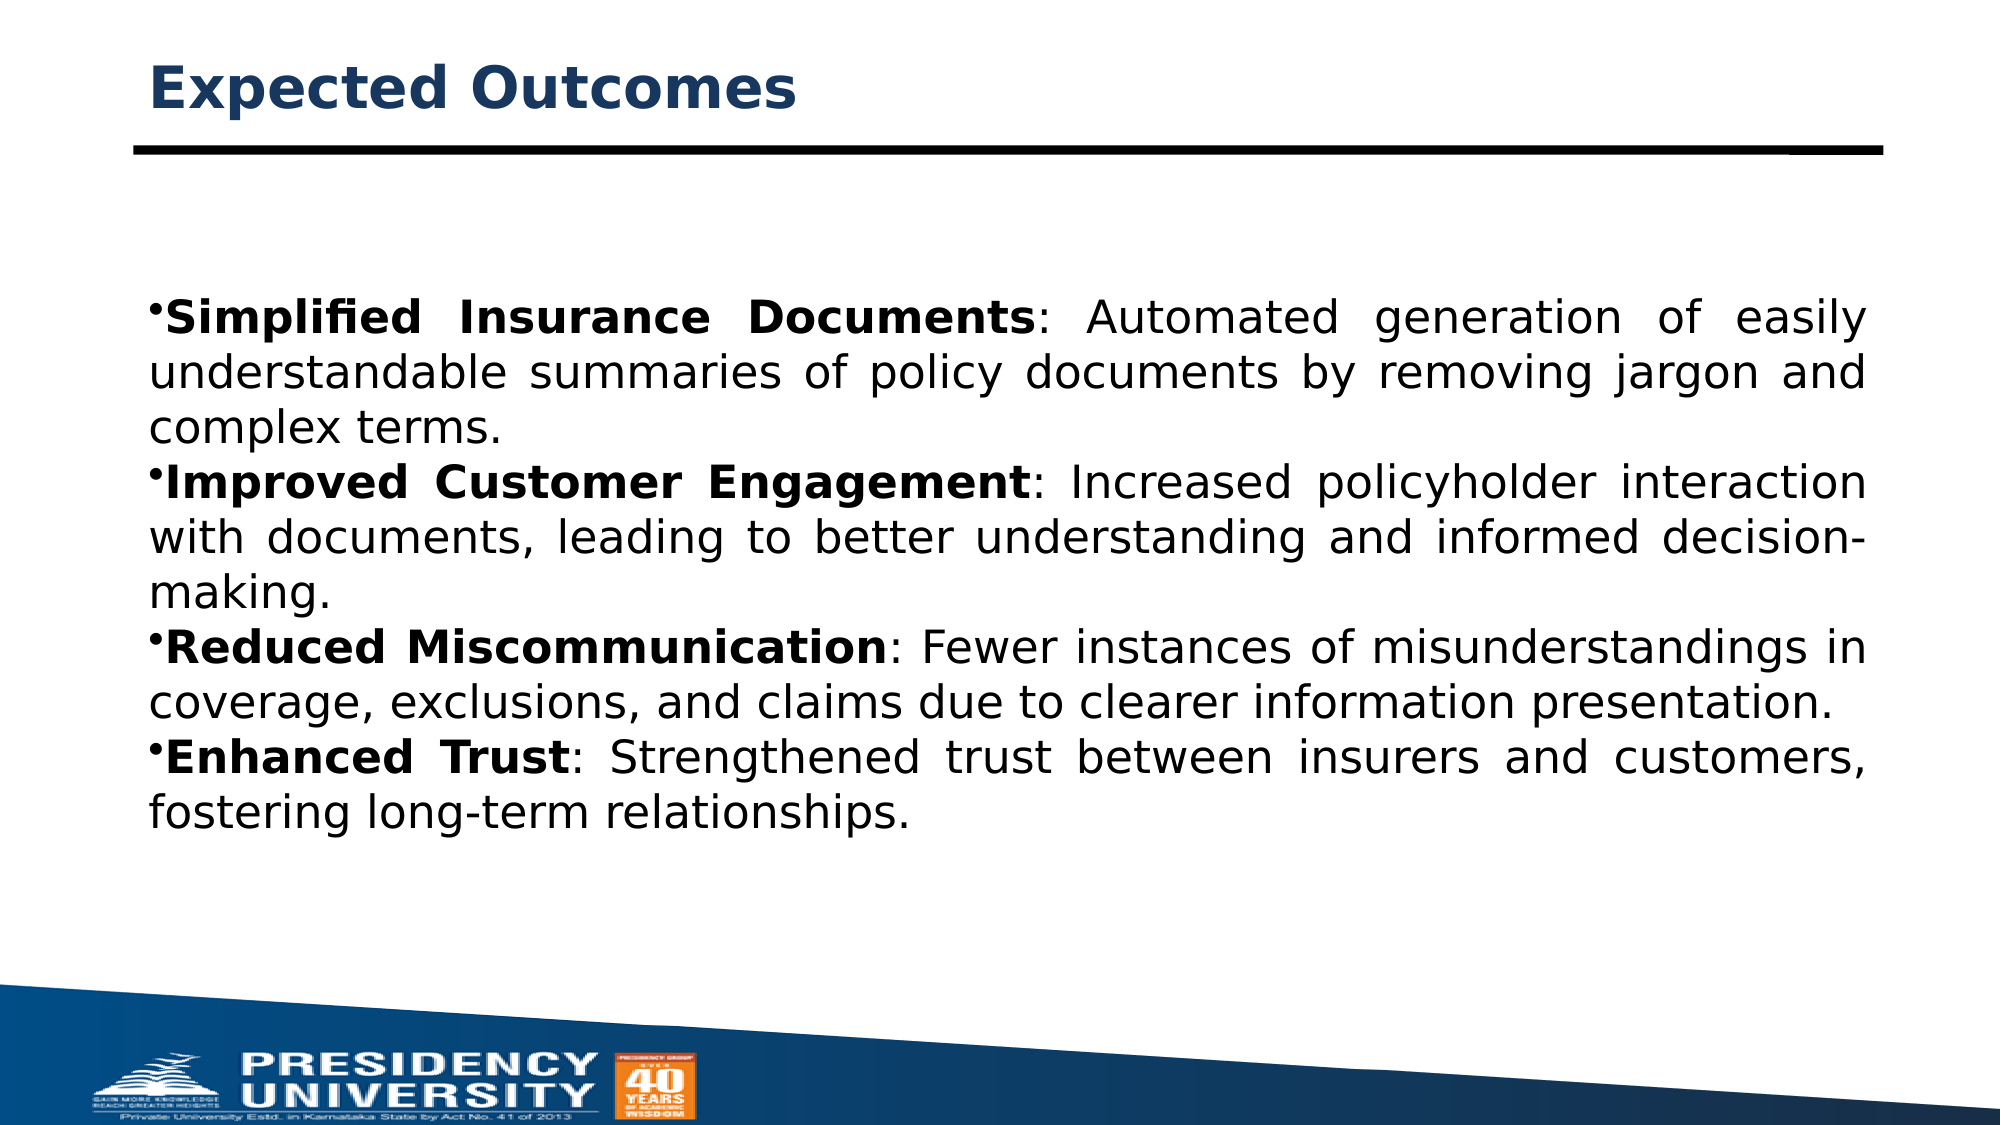

# Expected Outcomes
Simplified Insurance Documents: Automated generation of easily understandable summaries of policy documents by removing jargon and complex terms.
Improved Customer Engagement: Increased policyholder interaction with documents, leading to better understanding and informed decision-making.
Reduced Miscommunication: Fewer instances of misunderstandings in coverage, exclusions, and claims due to clearer information presentation.
Enhanced Trust: Strengthened trust between insurers and customers, fostering long-term relationships.